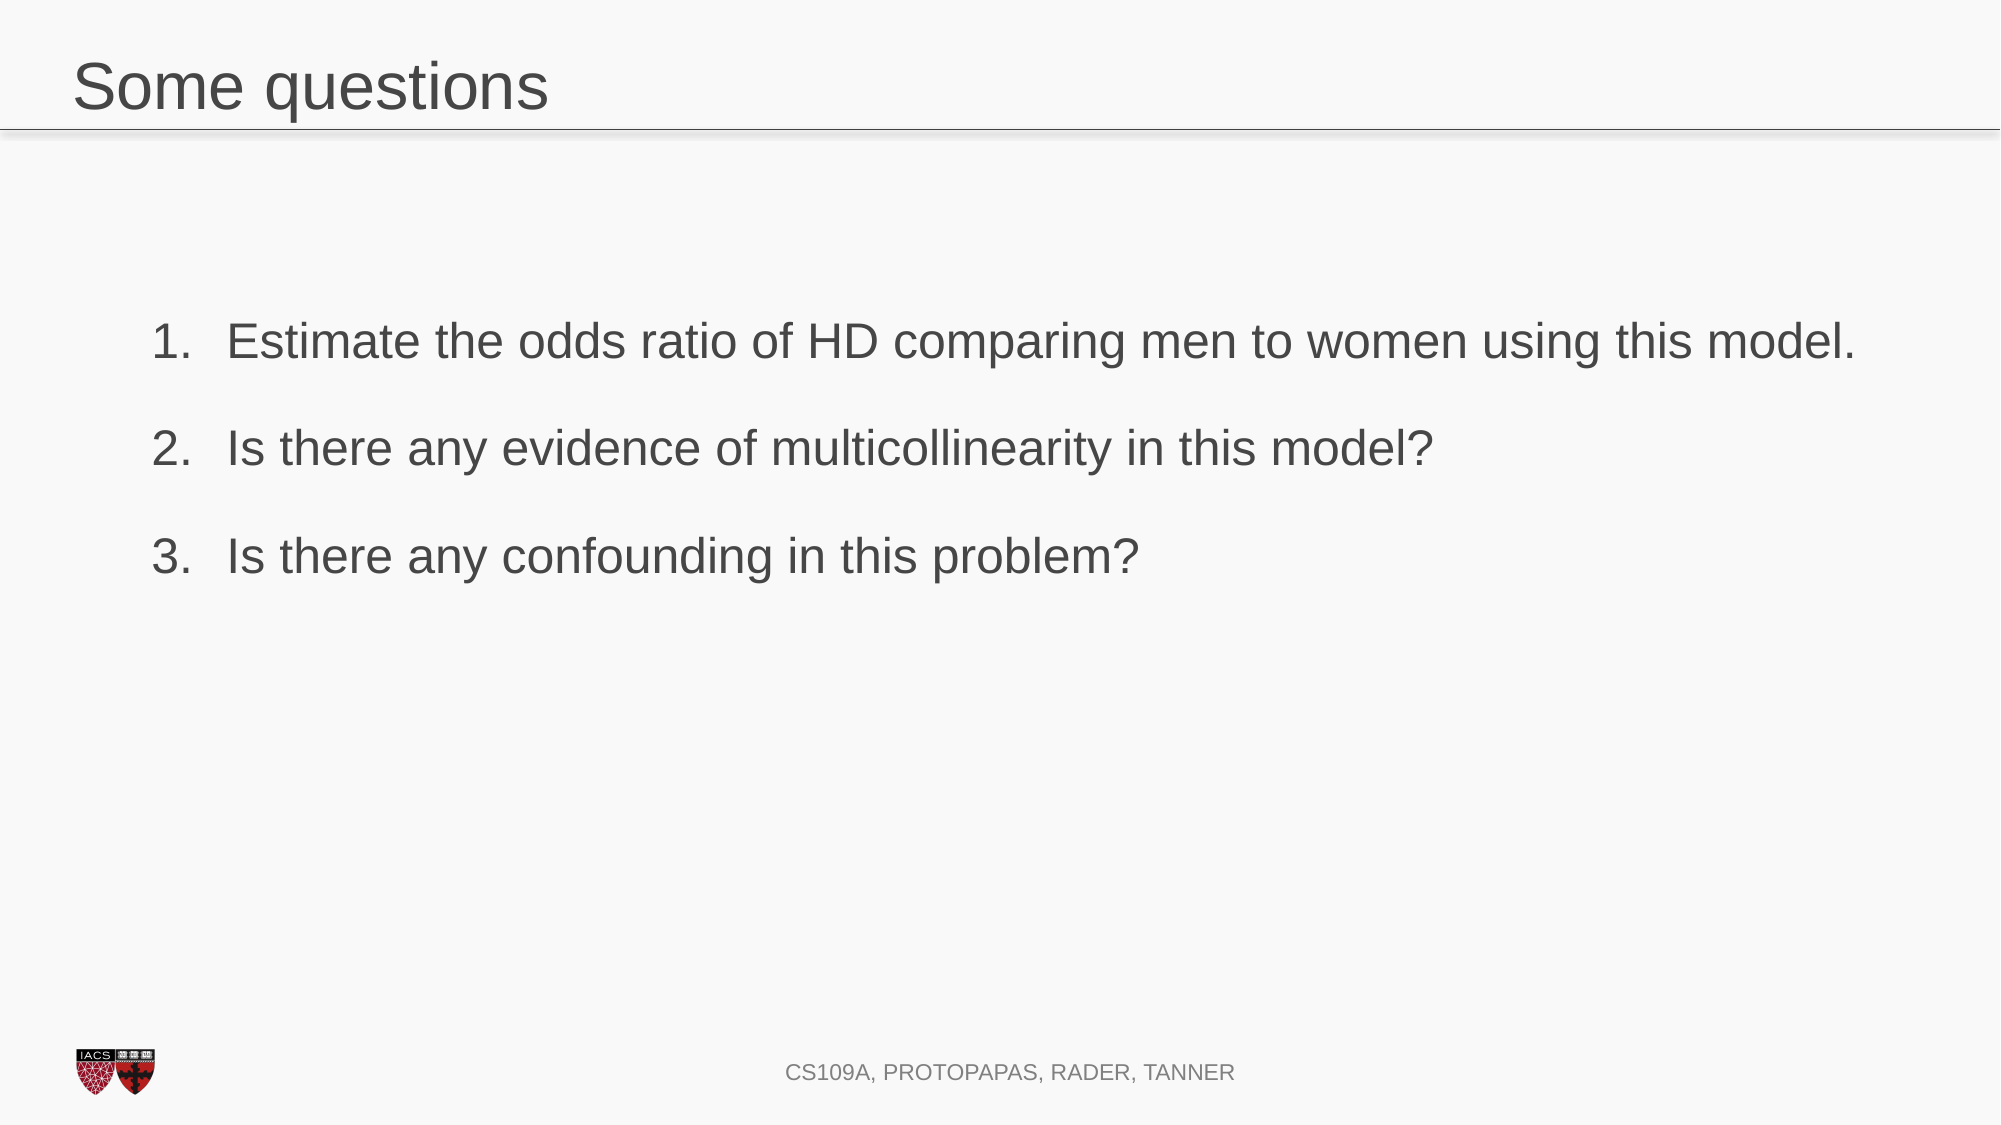

# Some questions

Estimate the odds ratio of HD comparing men to women using this model.
Is there any evidence of multicollinearity in this model?
Is there any confounding in this problem?